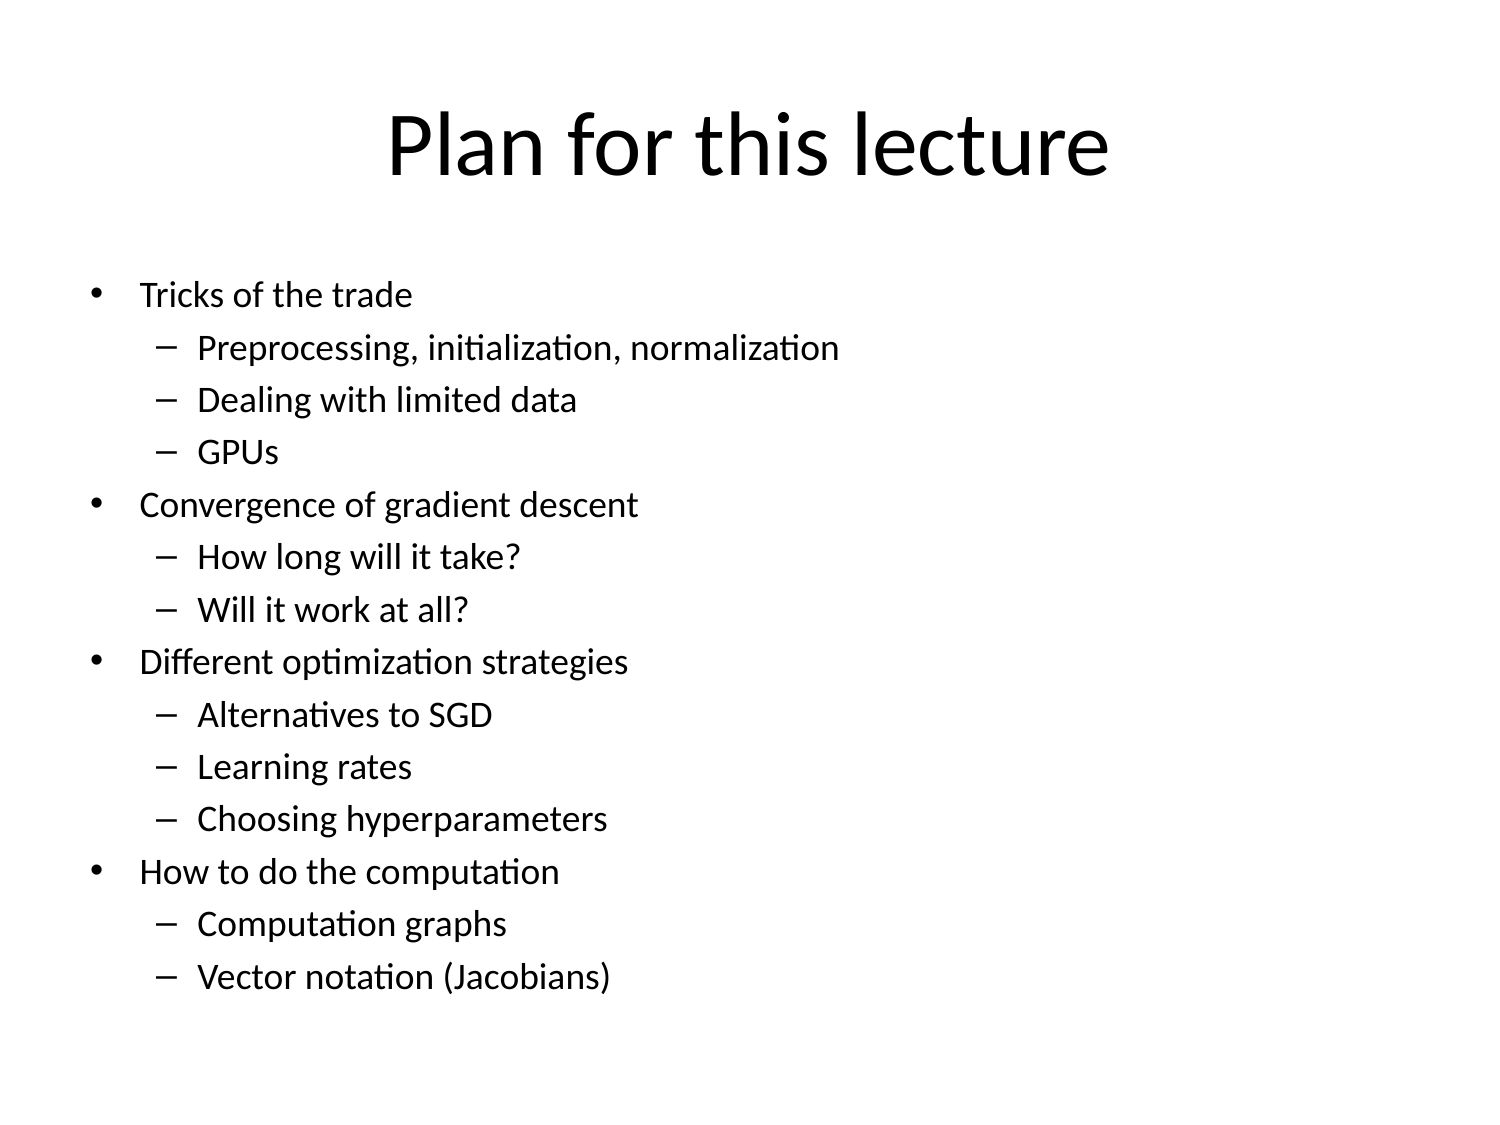

# Plan for this lecture
Tricks of the trade
Preprocessing, initialization, normalization
Dealing with limited data
GPUs
Convergence of gradient descent
How long will it take?
Will it work at all?
Different optimization strategies
Alternatives to SGD
Learning rates
Choosing hyperparameters
How to do the computation
Computation graphs
Vector notation (Jacobians)